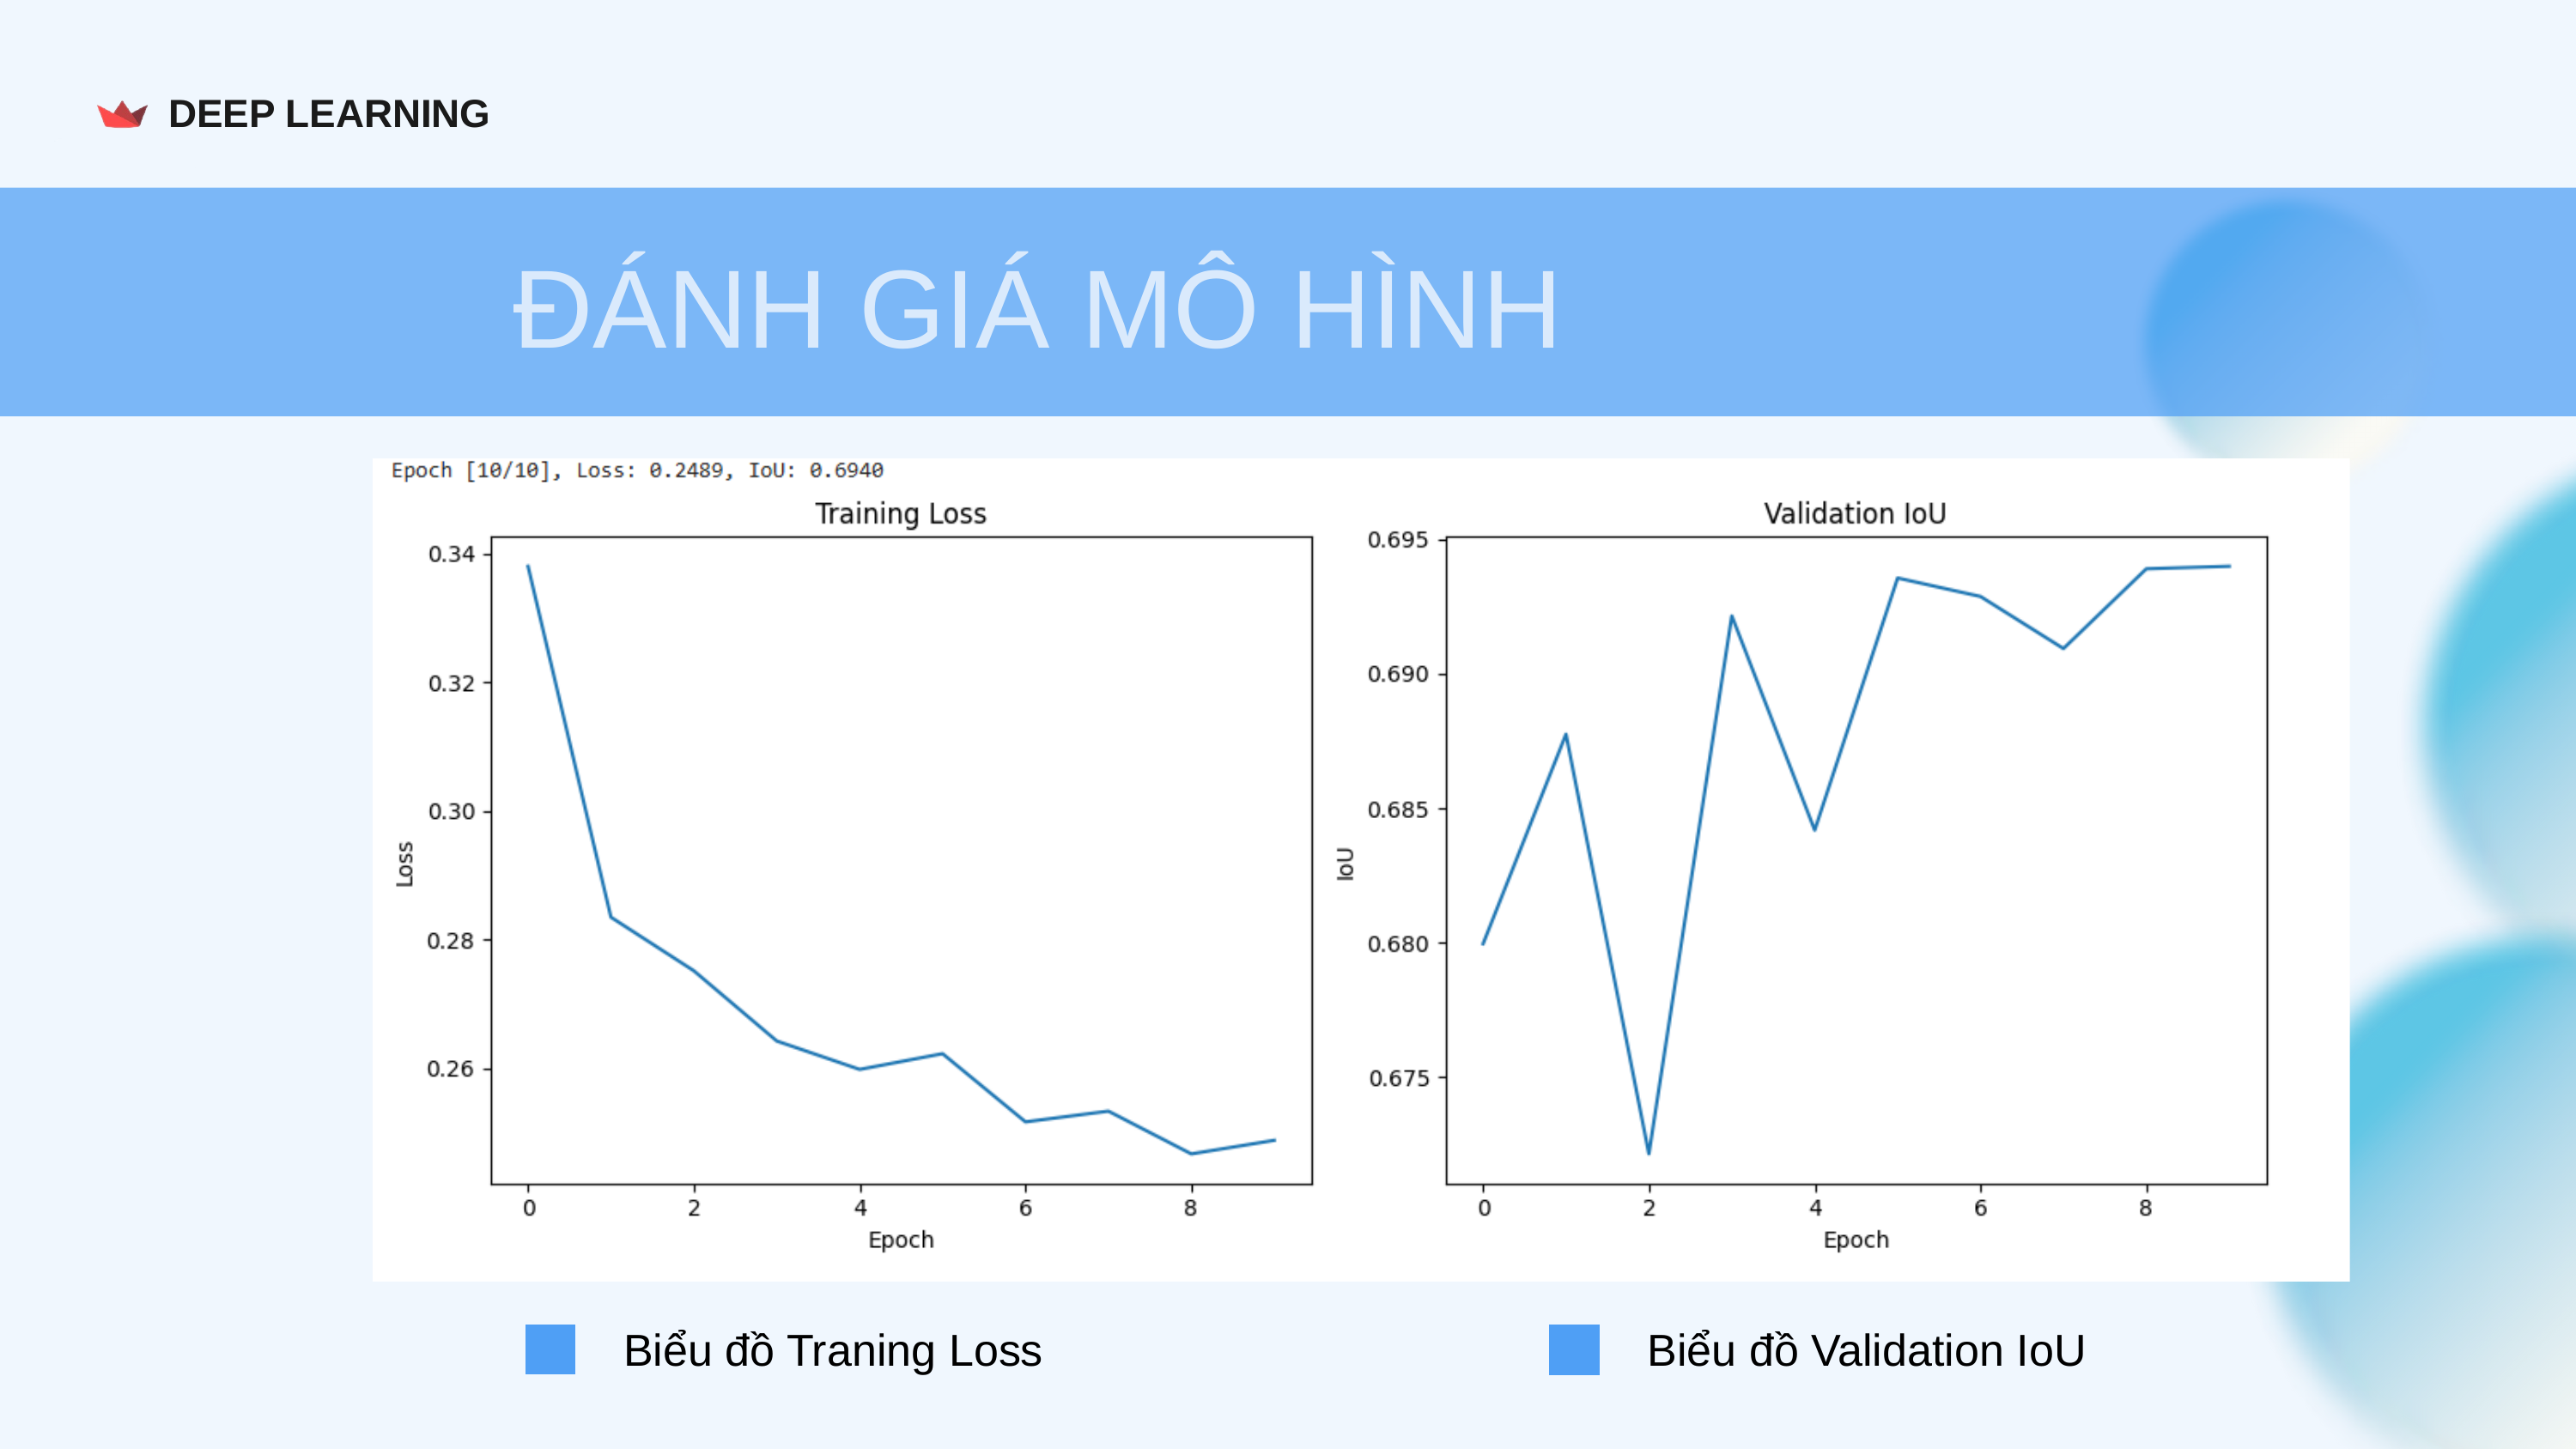

DEEP LEARNING

ĐÁNH GIÁ MÔ HÌNH

Biểu đồ Traning Loss
Biểu đồ Validation IoU